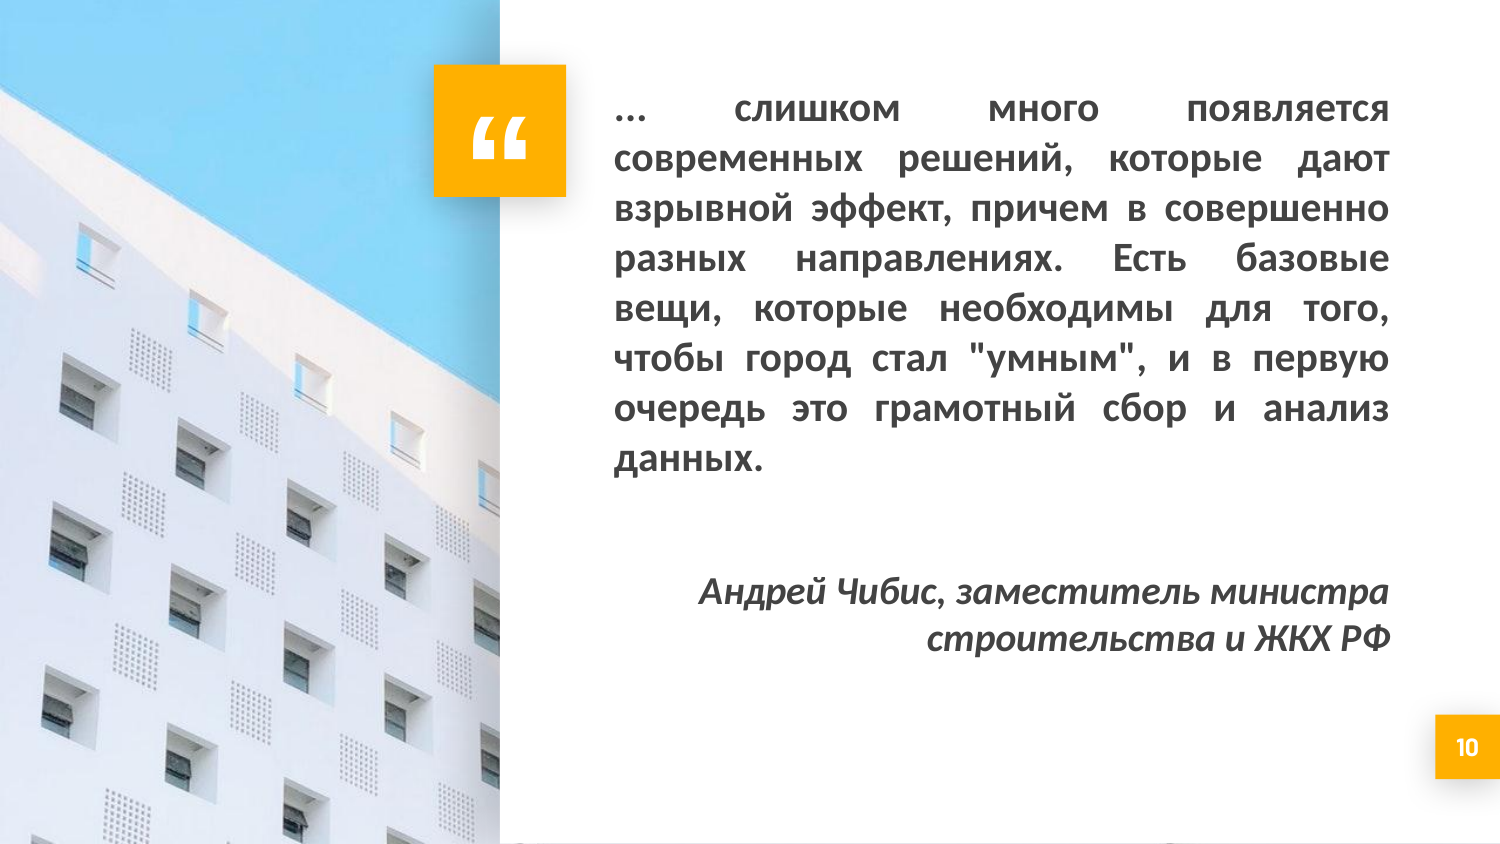

... слишком много появляется современных решений, которые дают взрывной эффект, причем в совершенно разных направлениях. Есть базовые вещи, которые необходимы для того, чтобы город стал "умным", и в первую очередь это грамотный сбор и анализ данных.

Андрей Чибис, заместитель министра строительства и ЖКХ РФ
10